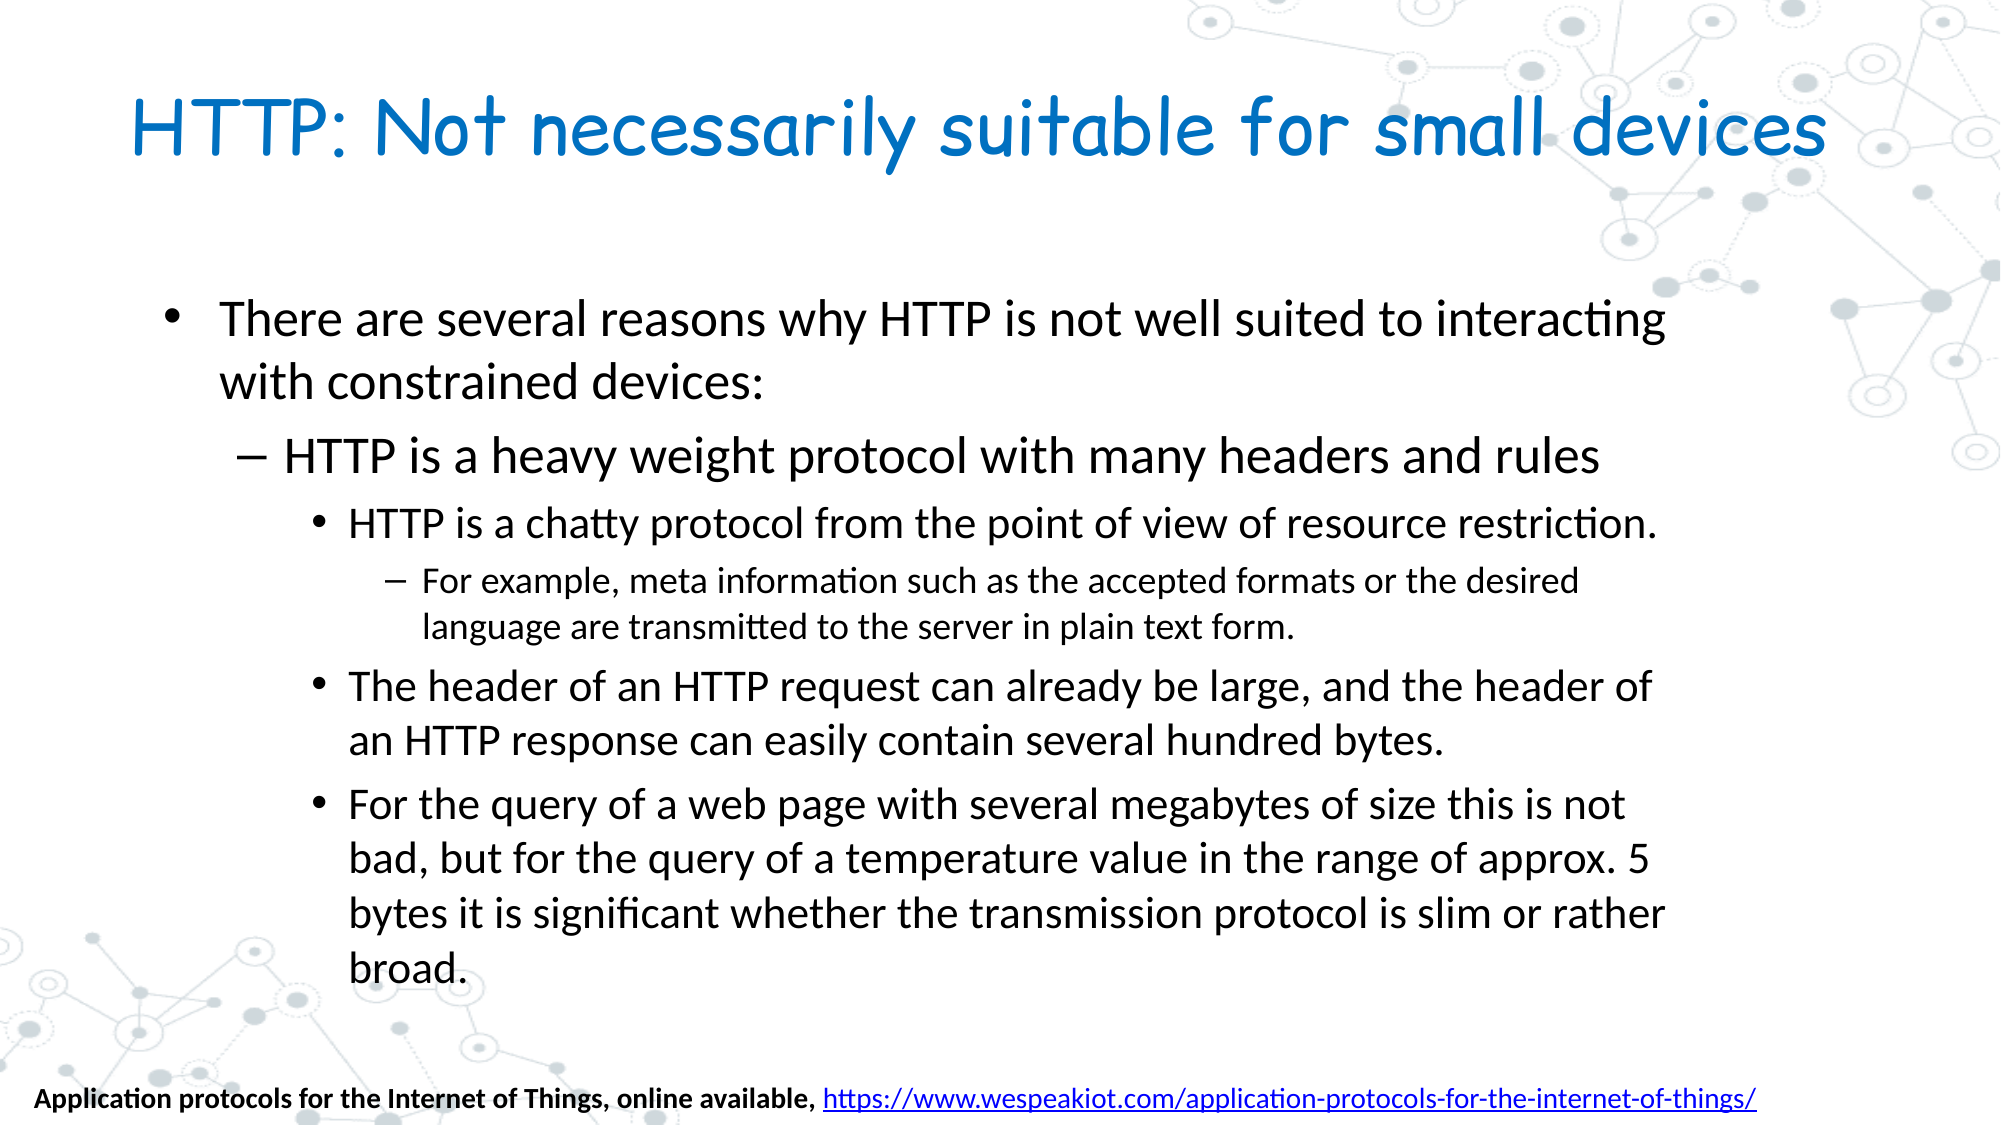

# HTTP: Not necessarily suitable for small devices
There are several reasons why HTTP is not well suited to interacting with constrained devices:
HTTP is a heavy weight protocol with many headers and rules
HTTP is a chatty protocol from the point of view of resource restriction.
For example, meta information such as the accepted formats or the desired language are transmitted to the server in plain text form.
The header of an HTTP request can already be large, and the header of an HTTP response can easily contain several hundred bytes.
For the query of a web page with several megabytes of size this is not bad, but for the query of a temperature value in the range of approx. 5 bytes it is significant whether the transmission protocol is slim or rather broad.

Application protocols for the Internet of Things, online available, https://www.wespeakiot.com/application-protocols-for-the-internet-of-things/